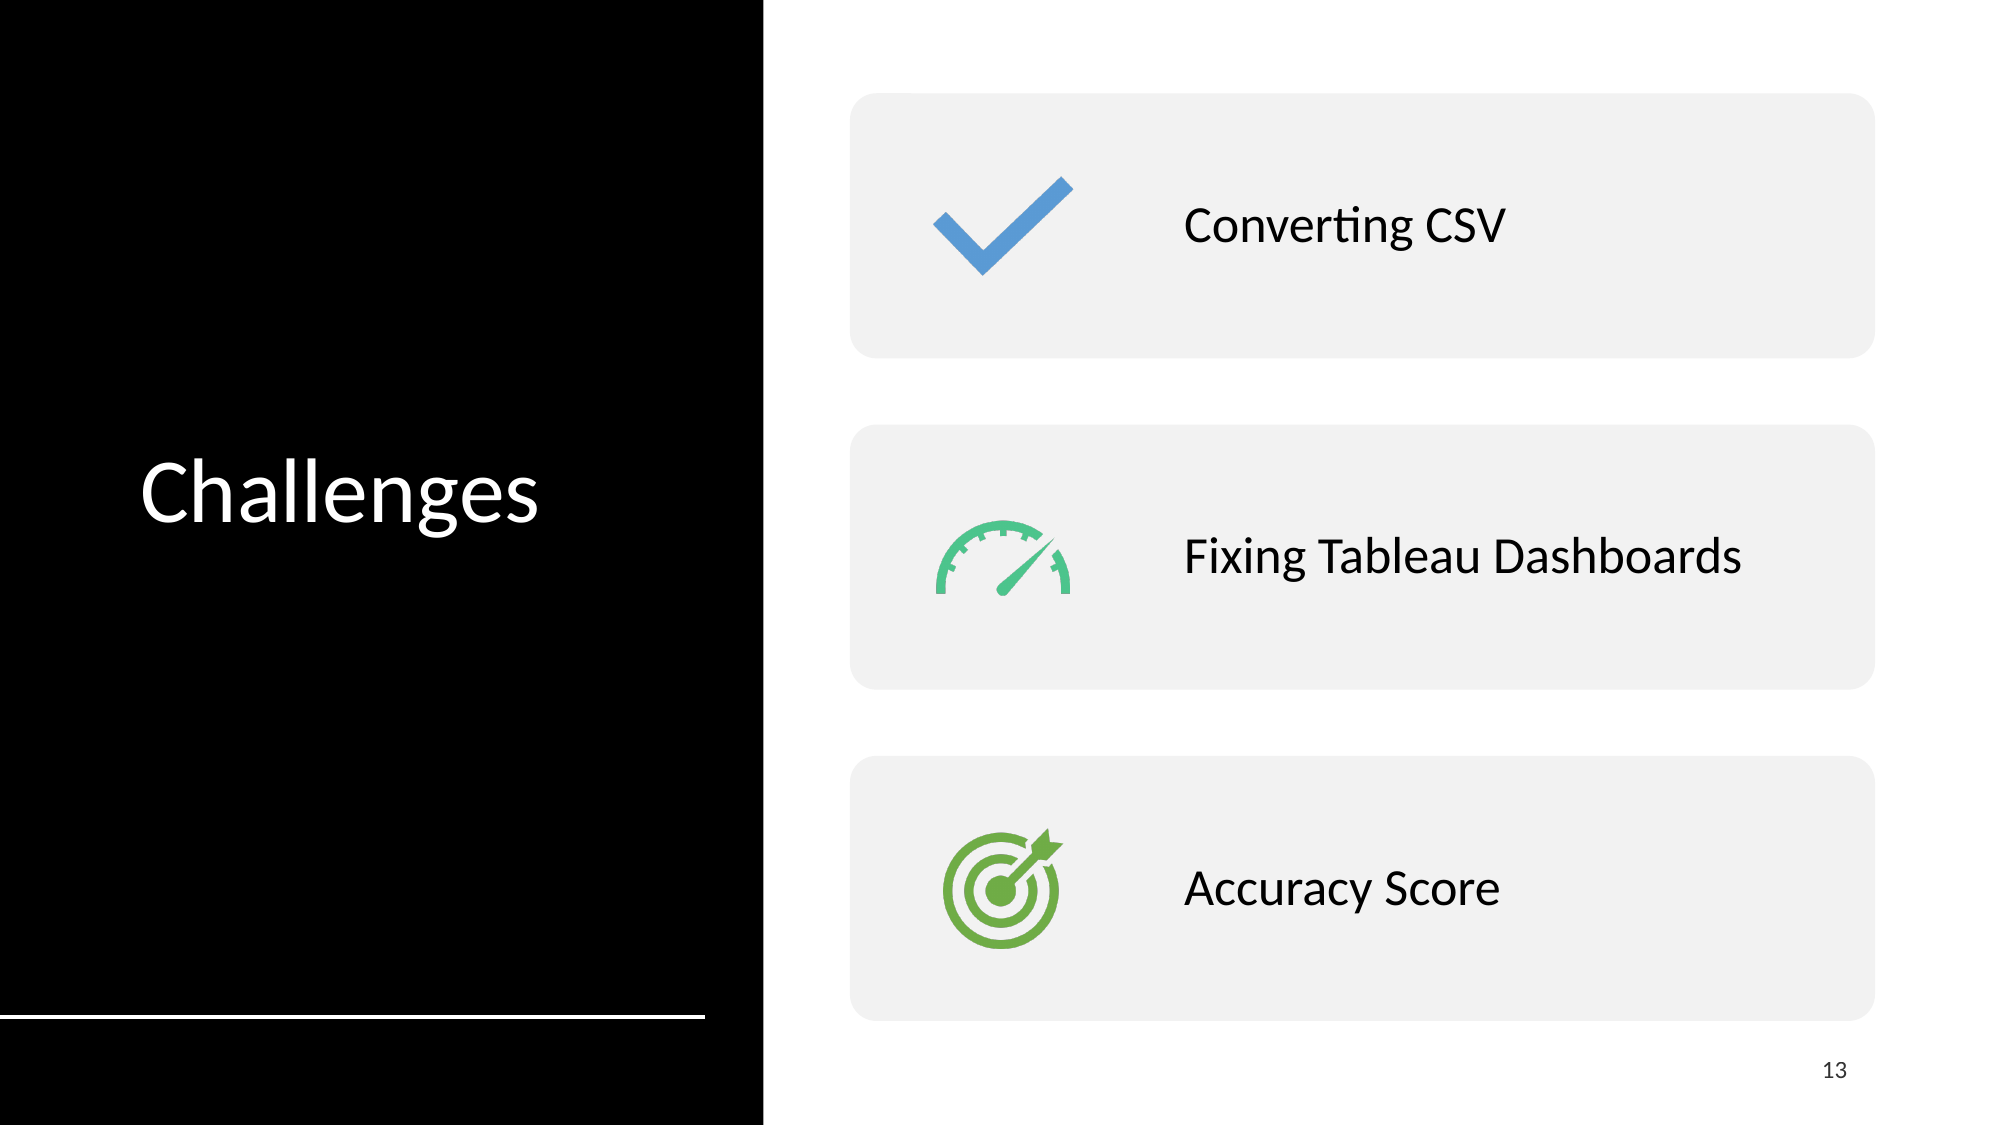

# Challenges
Converting CSV
Fixing Tableau Dashboards
Accuracy Score
13